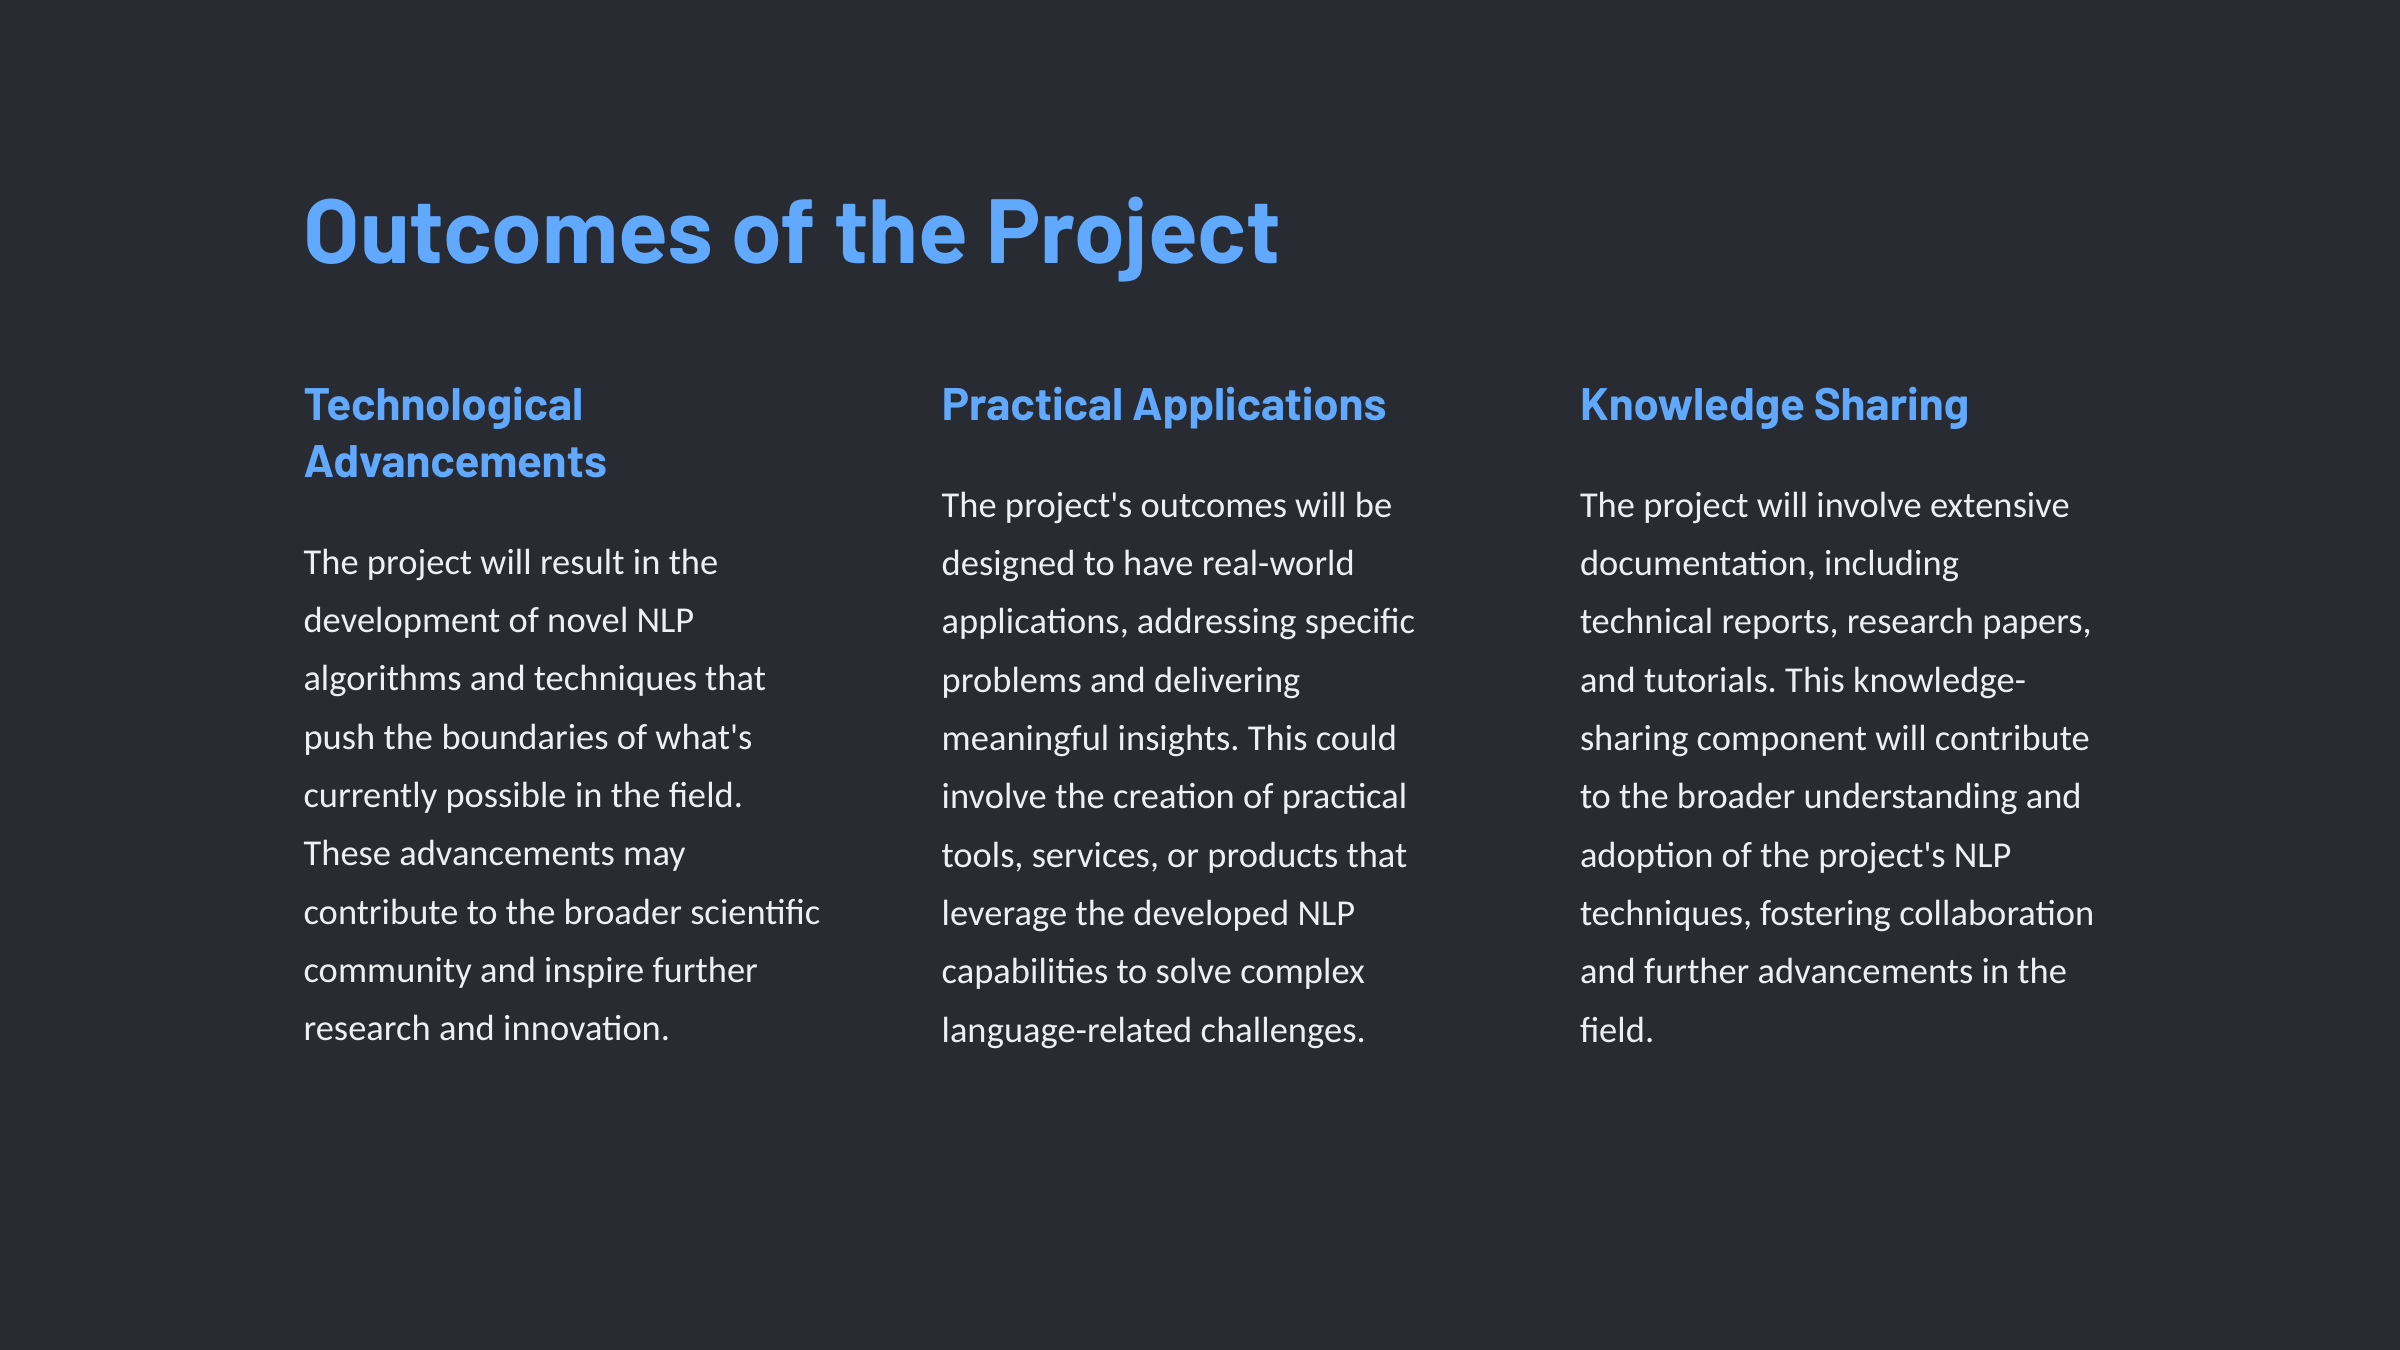

Outcomes of the Project
Technological Advancements
Practical Applications
Knowledge Sharing
The project's outcomes will be designed to have real-world applications, addressing specific problems and delivering meaningful insights. This could involve the creation of practical tools, services, or products that leverage the developed NLP capabilities to solve complex language-related challenges.
The project will involve extensive documentation, including technical reports, research papers, and tutorials. This knowledge-sharing component will contribute to the broader understanding and adoption of the project's NLP techniques, fostering collaboration and further advancements in the field.
The project will result in the development of novel NLP algorithms and techniques that push the boundaries of what's currently possible in the field. These advancements may contribute to the broader scientific community and inspire further research and innovation.